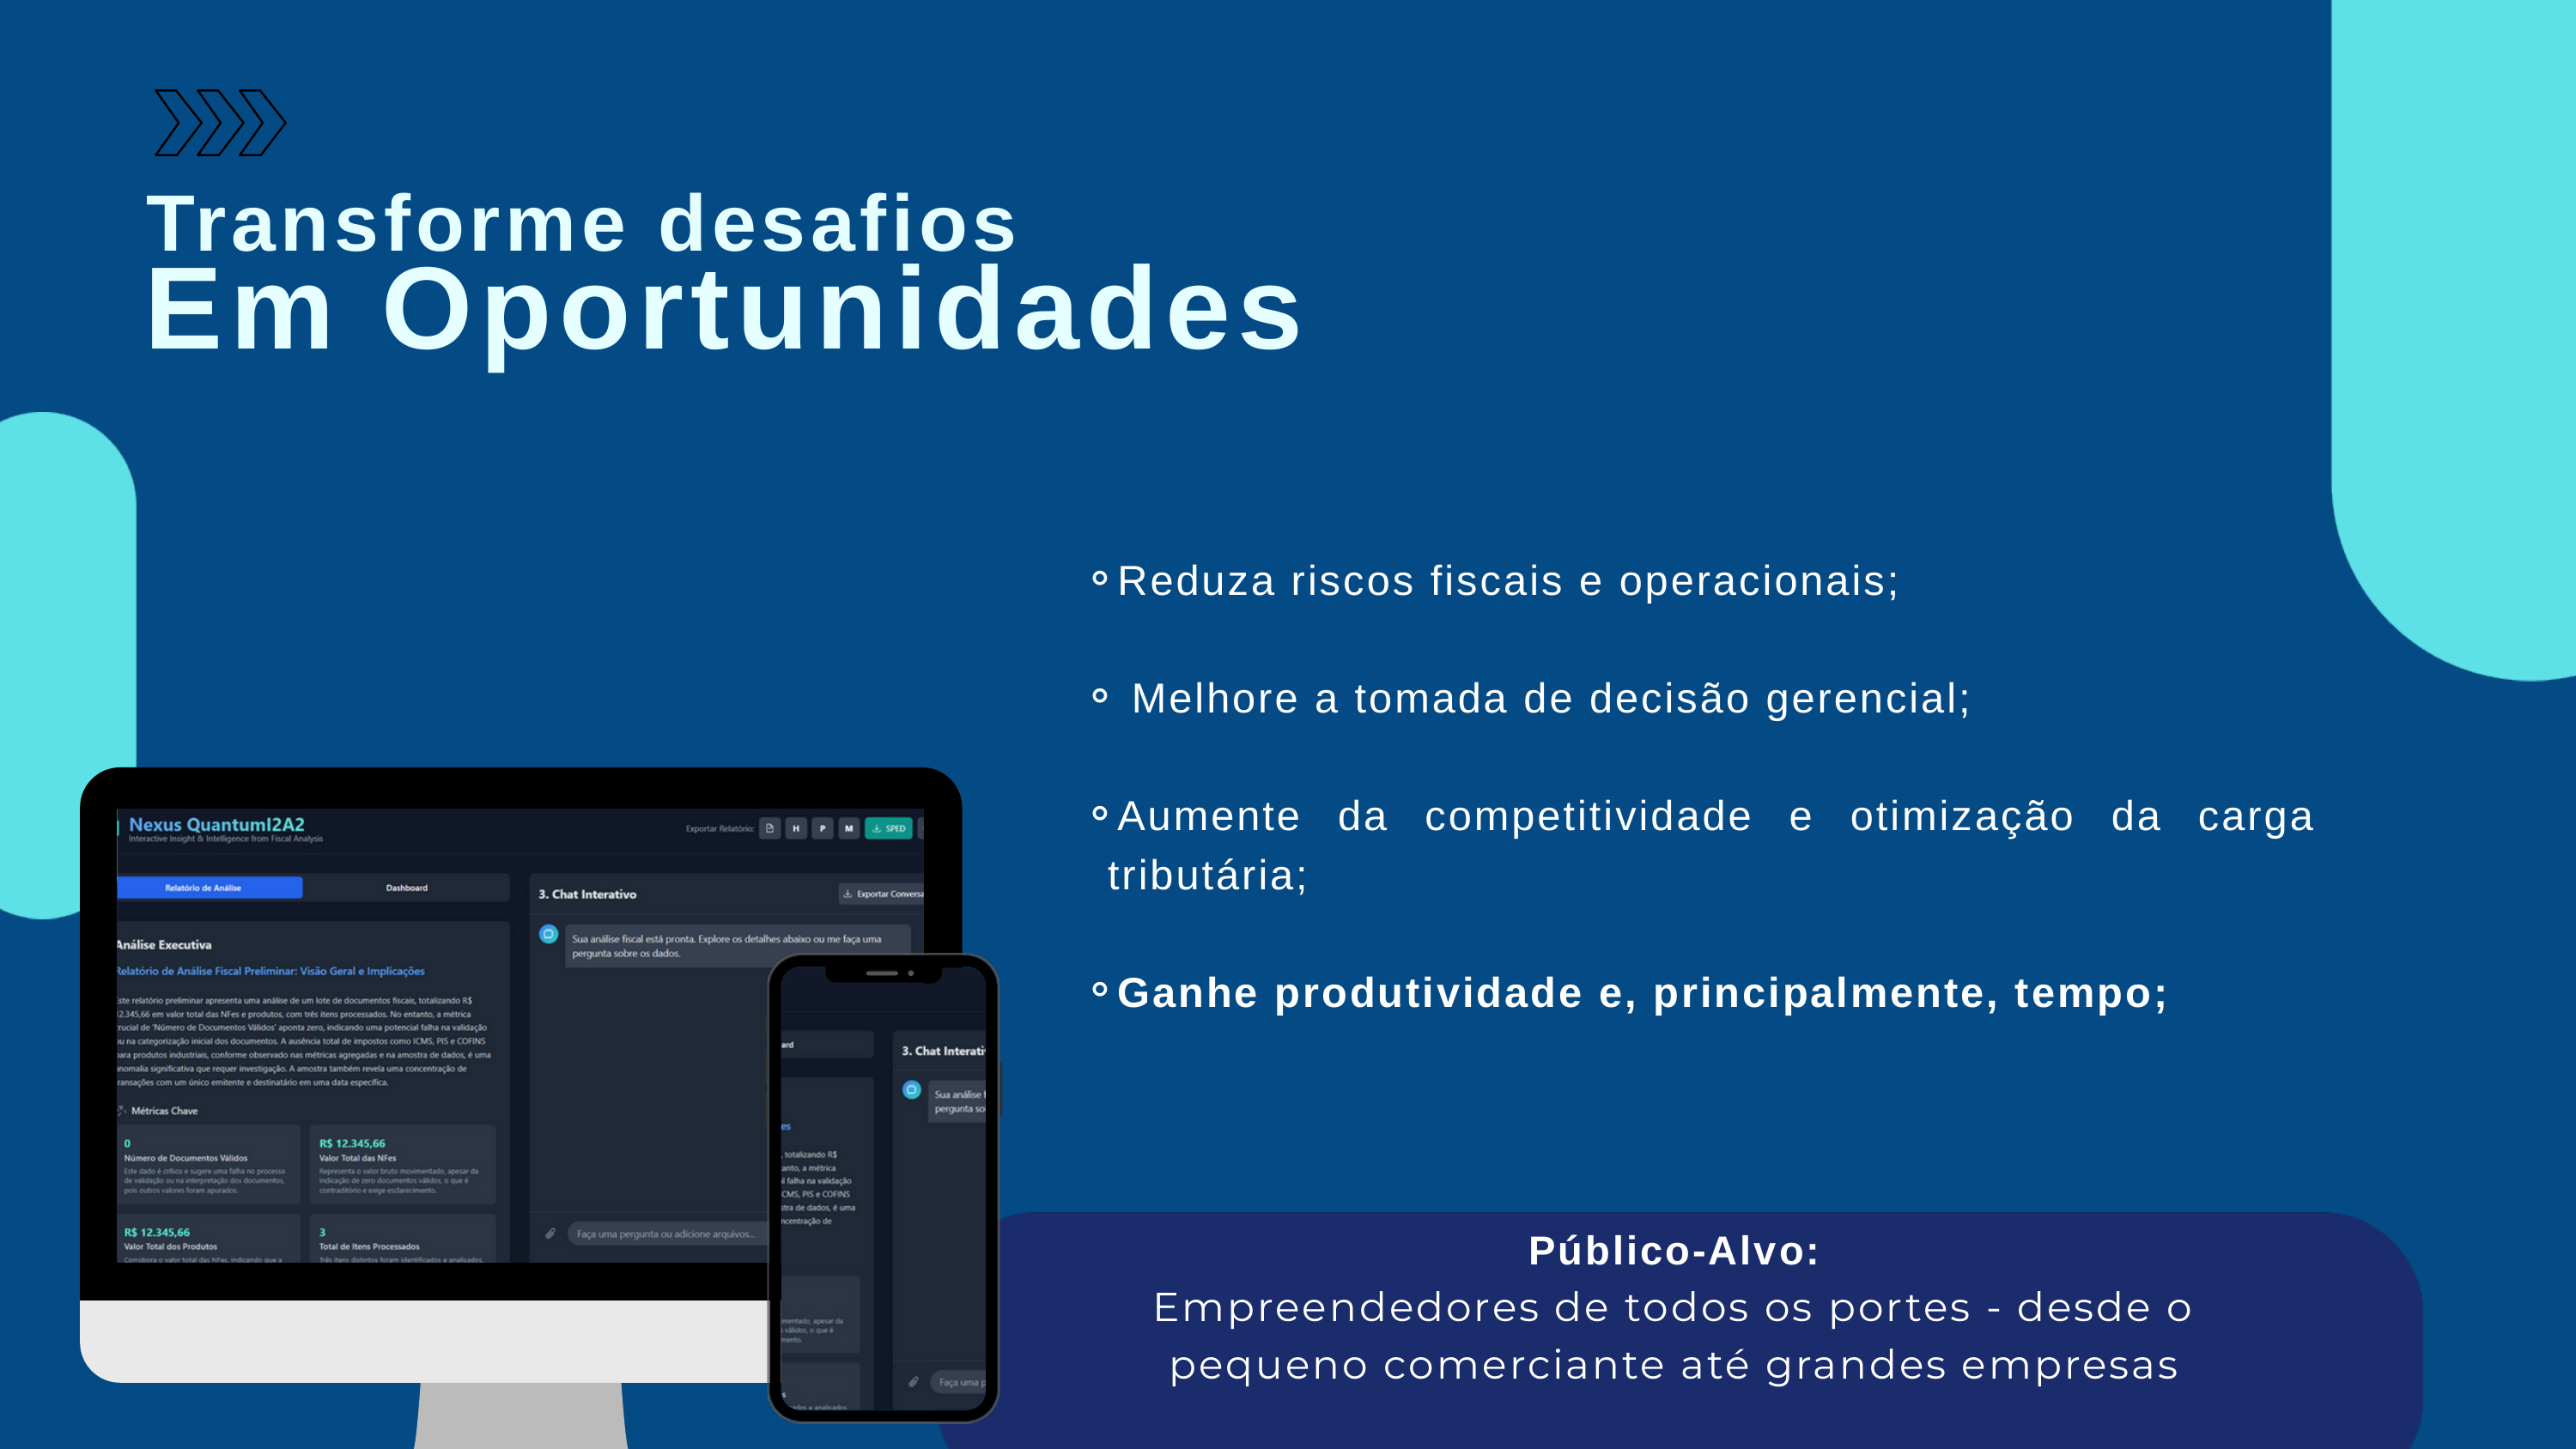

Transforme desafios
Em Oportunidades

Reduza riscos fiscais e operacionais;

 Melhore a tomada de decisão gerencial;

Aumente da competitividade e otimização da carga tributária;

Ganhe produtividade e, principalmente, tempo;

Público-Alvo:
Empreendedores de todos os portes - desde o pequeno comerciante até grandes empresas